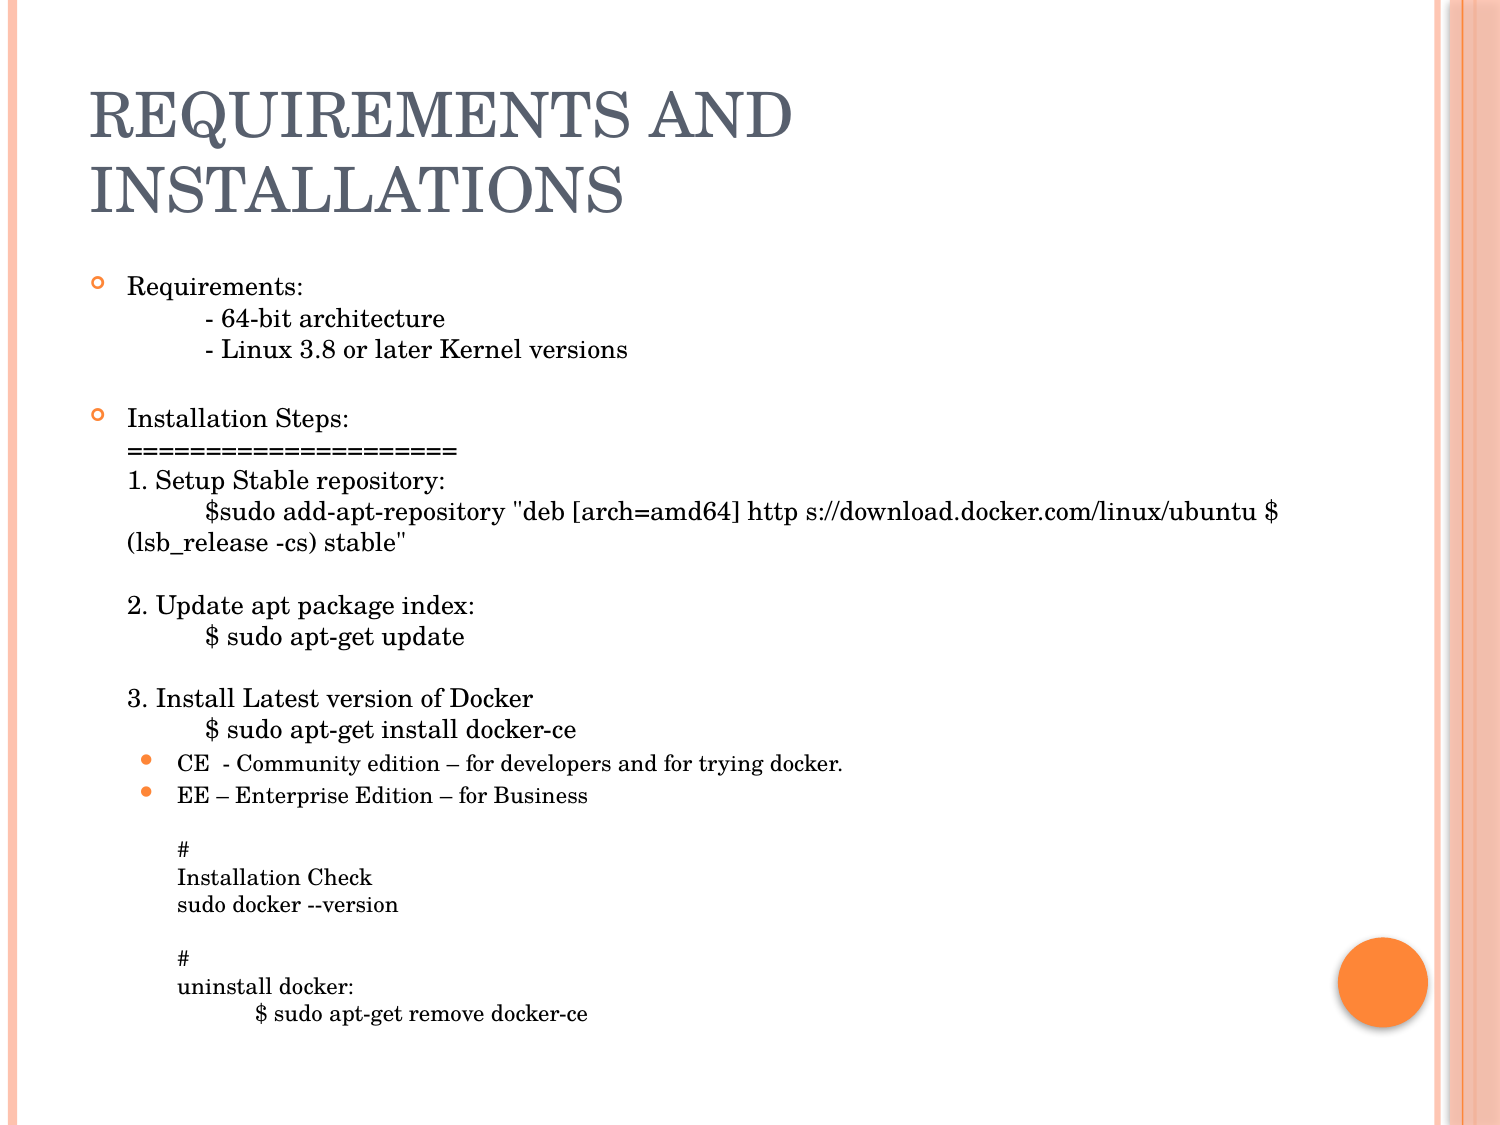

# Requirements and Installations
Requirements:
	- 64-bit architecture
	- Linux 3.8 or later Kernel versions
Installation Steps:
=====================
1. Setup Stable repository:
	$sudo add-apt-repository "deb [arch=amd64] http s://download.docker.com/linux/ubuntu $(lsb_release -cs) stable"
2. Update apt package index:
	$ sudo apt-get update
3. Install Latest version of Docker
	$ sudo apt-get install docker-ce
CE  - Community edition – for developers and for trying docker.
EE – Enterprise Edition – for Business
#
Installation Check
sudo docker --version
#
uninstall docker:
	$ sudo apt-get remove docker-ce